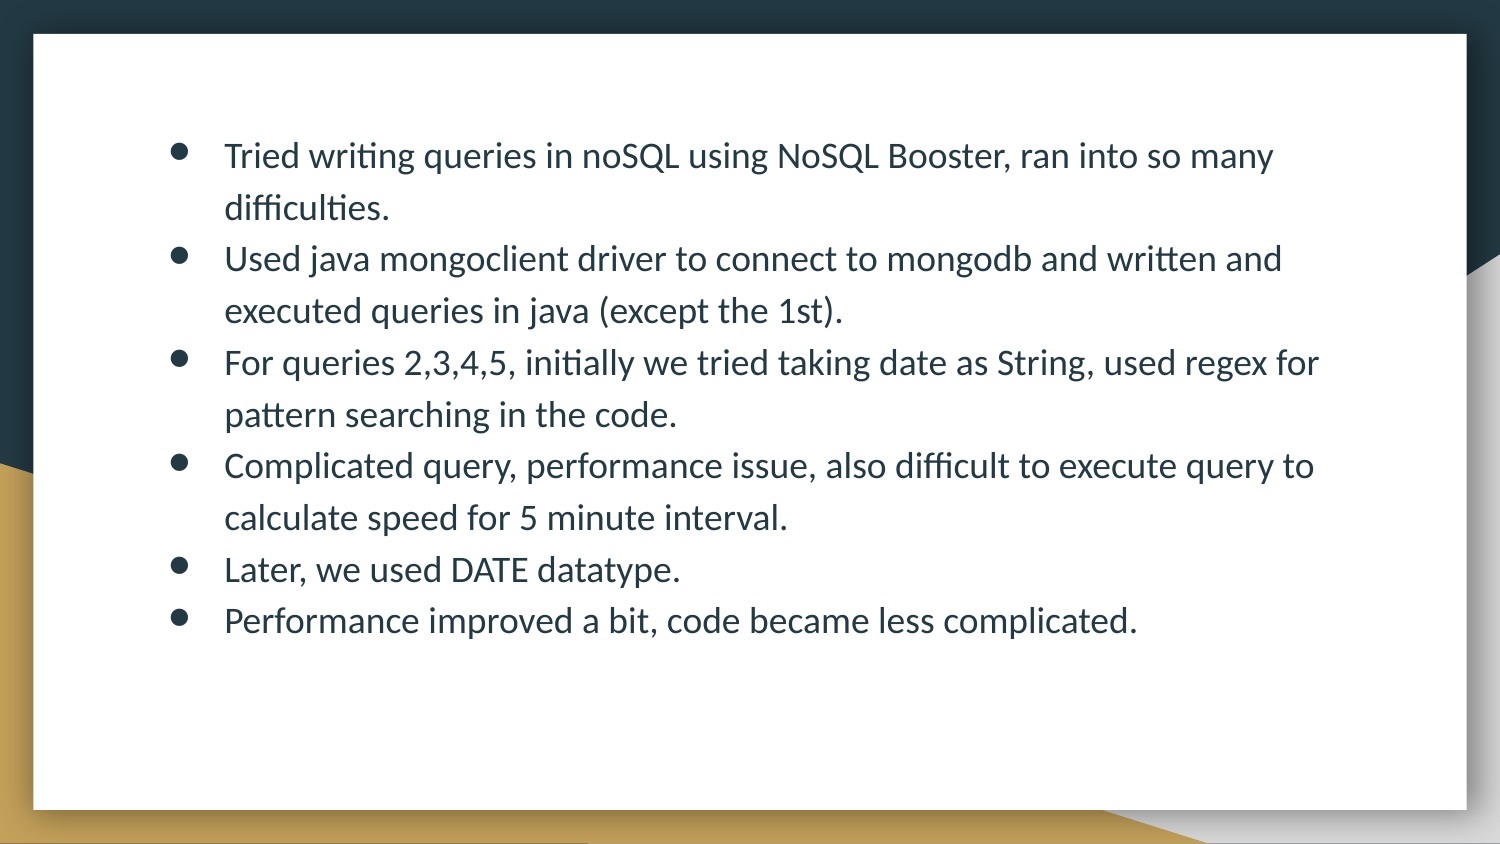

Tried writing queries in noSQL using NoSQL Booster, ran into so many difficulties.
Used java mongoclient driver to connect to mongodb and written and executed queries in java (except the 1st).
For queries 2,3,4,5, initially we tried taking date as String, used regex for pattern searching in the code.
Complicated query, performance issue, also difficult to execute query to calculate speed for 5 minute interval.
Later, we used DATE datatype.
Performance improved a bit, code became less complicated.